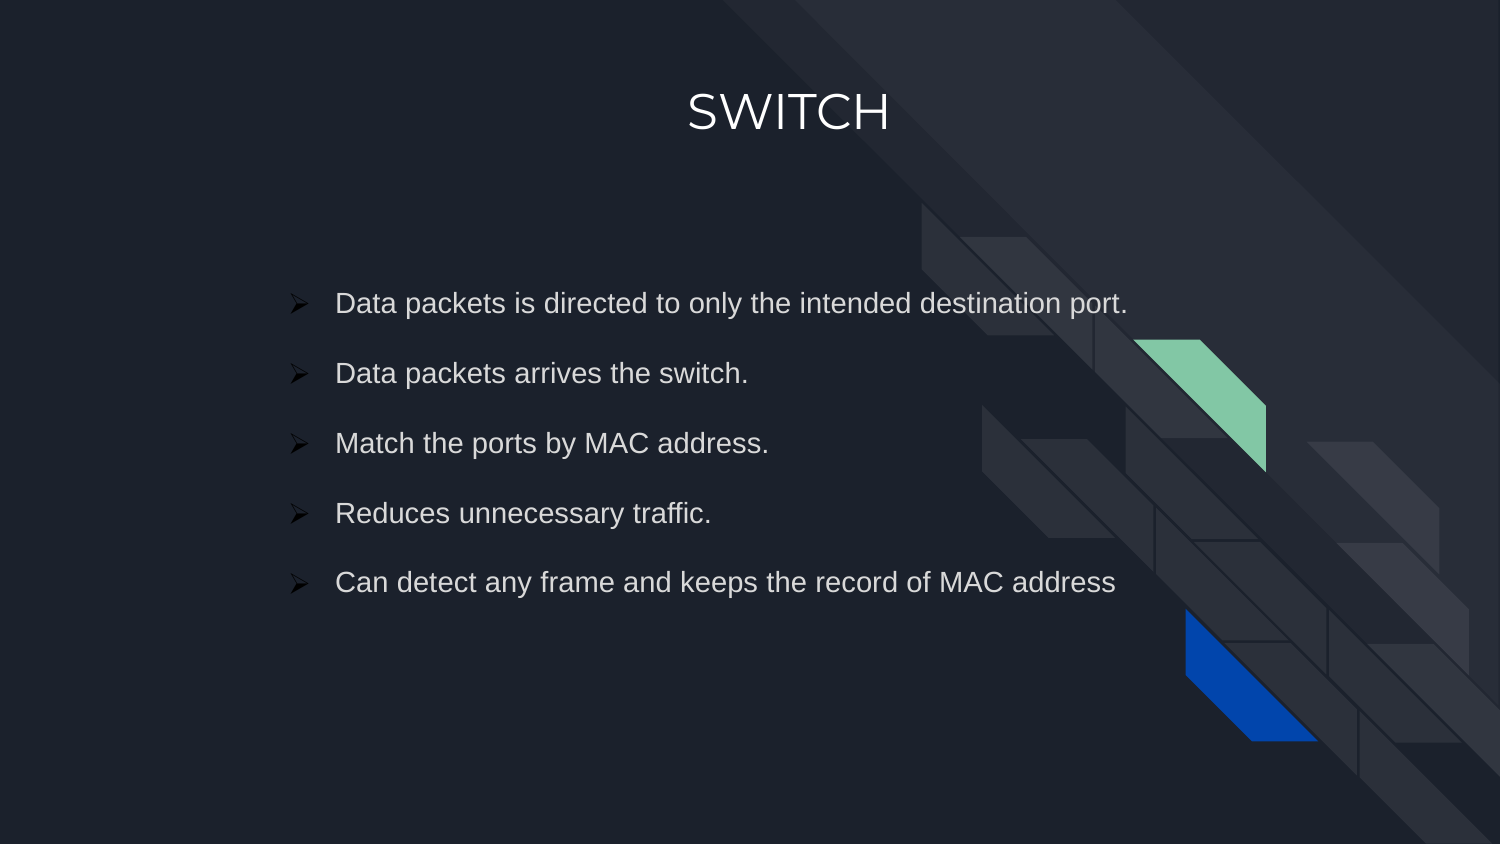

# SWITCH
Data packets is directed to only the intended destination port.
Data packets arrives the switch.
Match the ports by MAC address.
Reduces unnecessary traffic.
Can detect any frame and keeps the record of MAC address